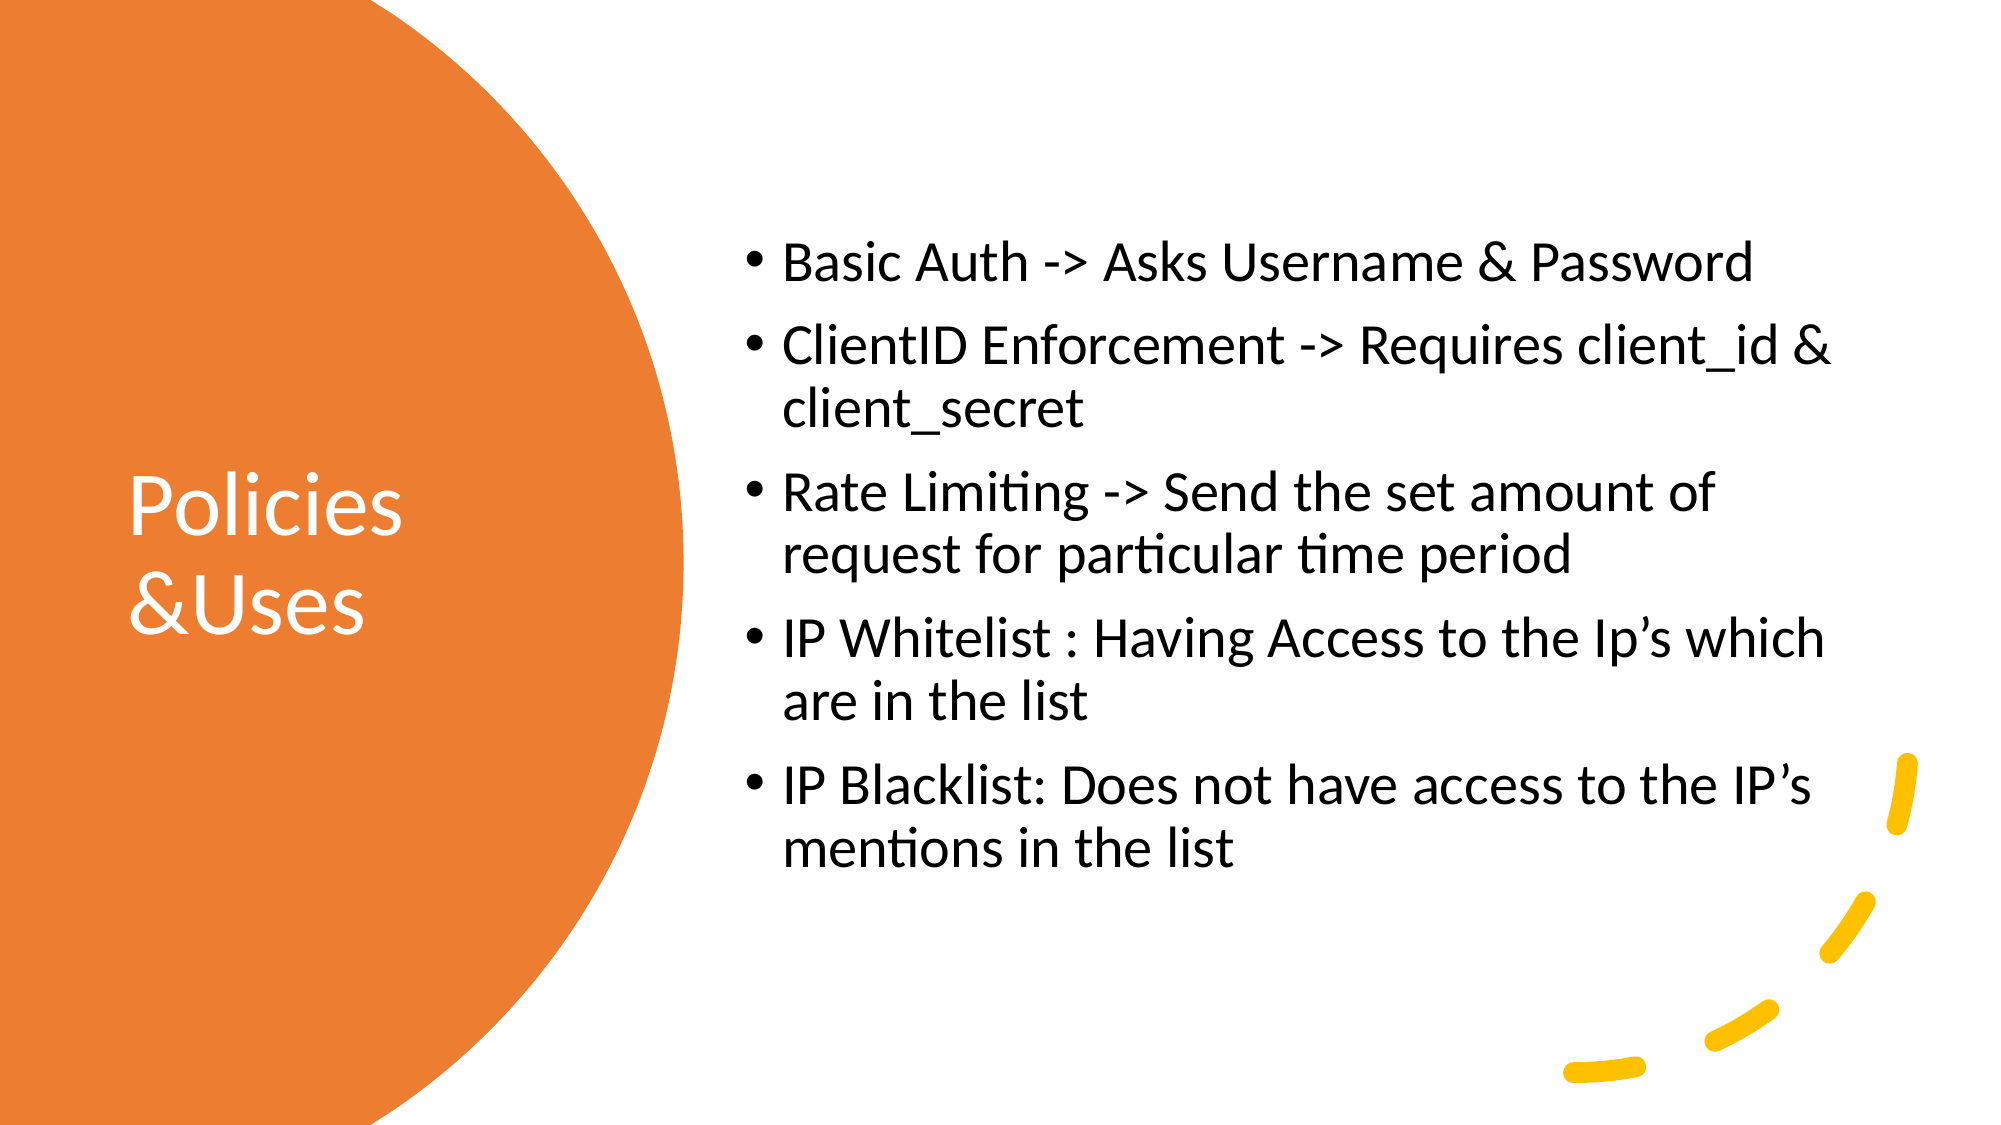

Basic Auth -> Asks Username & Password
ClientID Enforcement -> Requires client_id & client_secret
Rate Limiting -> Send the set amount of request for particular time period
IP Whitelist : Having Access to the Ip’s which are in the list
IP Blacklist: Does not have access to the IP’s mentions in the list
# Policies &Uses